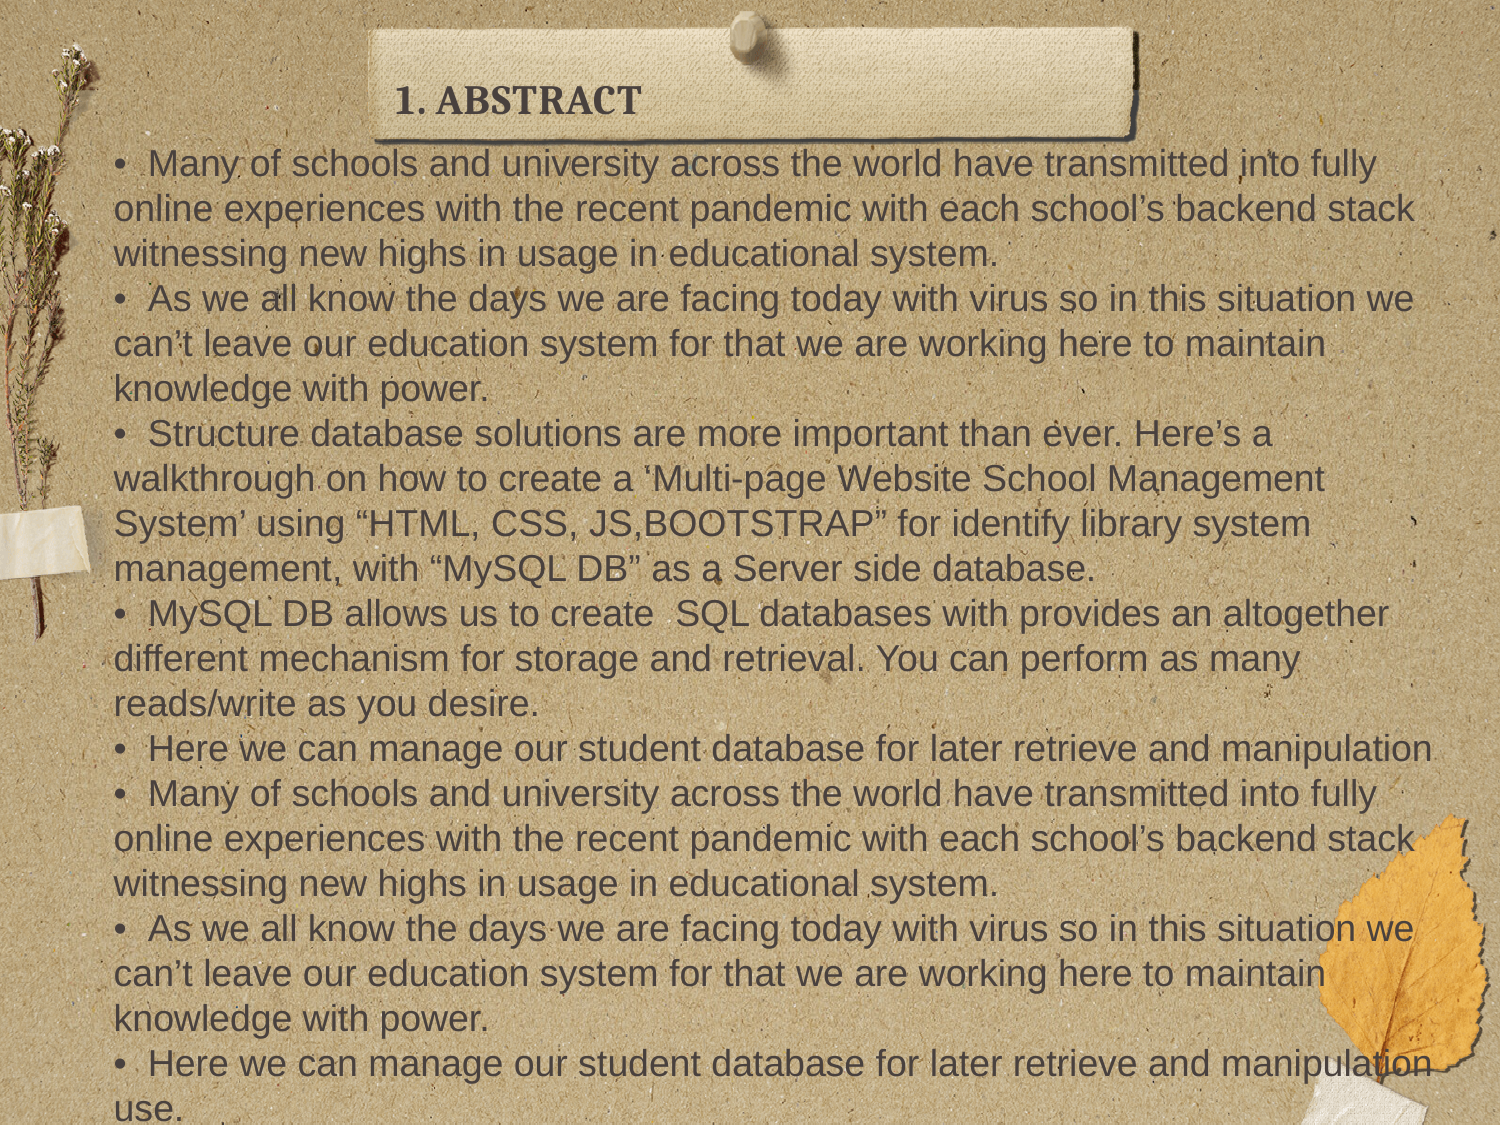

1. ABSTRACT
•  Many of schools and university across the world have transmitted into fully online experiences with the recent pandemic with each school’s backend stack witnessing new highs in usage in educational system.
•  As we all know the days we are facing today with virus so in this situation we can’t leave our education system for that we are working here to maintain knowledge with power.
•  Structure database solutions are more important than ever. Here’s a walkthrough on how to create a ‘Multi-page Website School Management System’ using “HTML, CSS, JS,BOOTSTRAP” for identify library system management, with “MySQL DB” as a Server side database.
•  MySQL DB allows us to create  SQL databases with provides an altogether different mechanism for storage and retrieval. You can perform as many reads/write as you desire.
•  Here we can manage our student database for later retrieve and manipulation
•  Many of schools and university across the world have transmitted into fully online experiences with the recent pandemic with each school’s backend stack witnessing new highs in usage in educational system.
•  As we all know the days we are facing today with virus so in this situation we can’t leave our education system for that we are working here to maintain knowledge with power.
•  Here we can manage our student database for later retrieve and manipulation use.